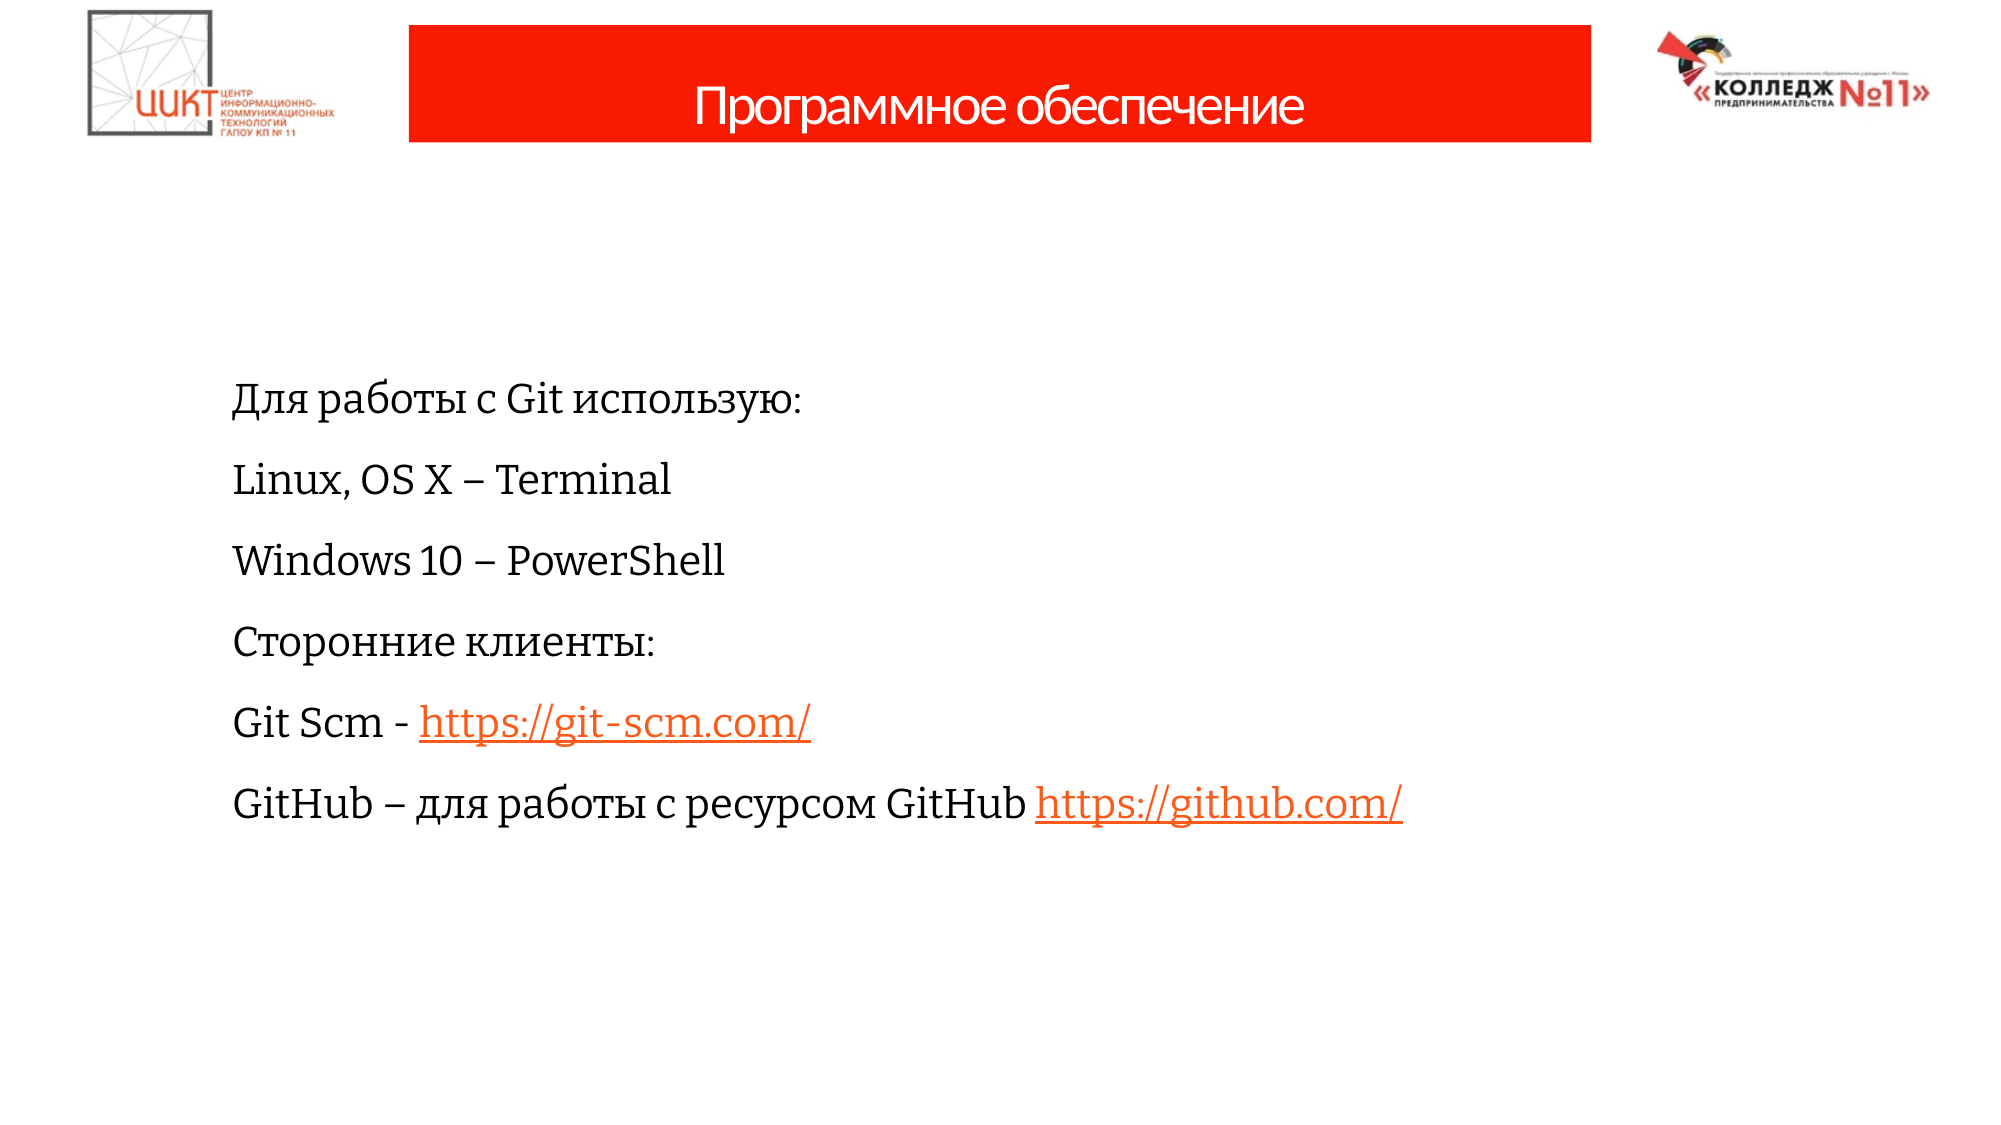

# Программное обеспечение
	Для работы с Git использую:
	Linux, OS X – Terminal
	Windows 10 – PowerShell
 	Сторонние клиенты:
	Git Scm - https://git-scm.com/
	GitHub – для работы с ресурсом GitHub https://github.com/